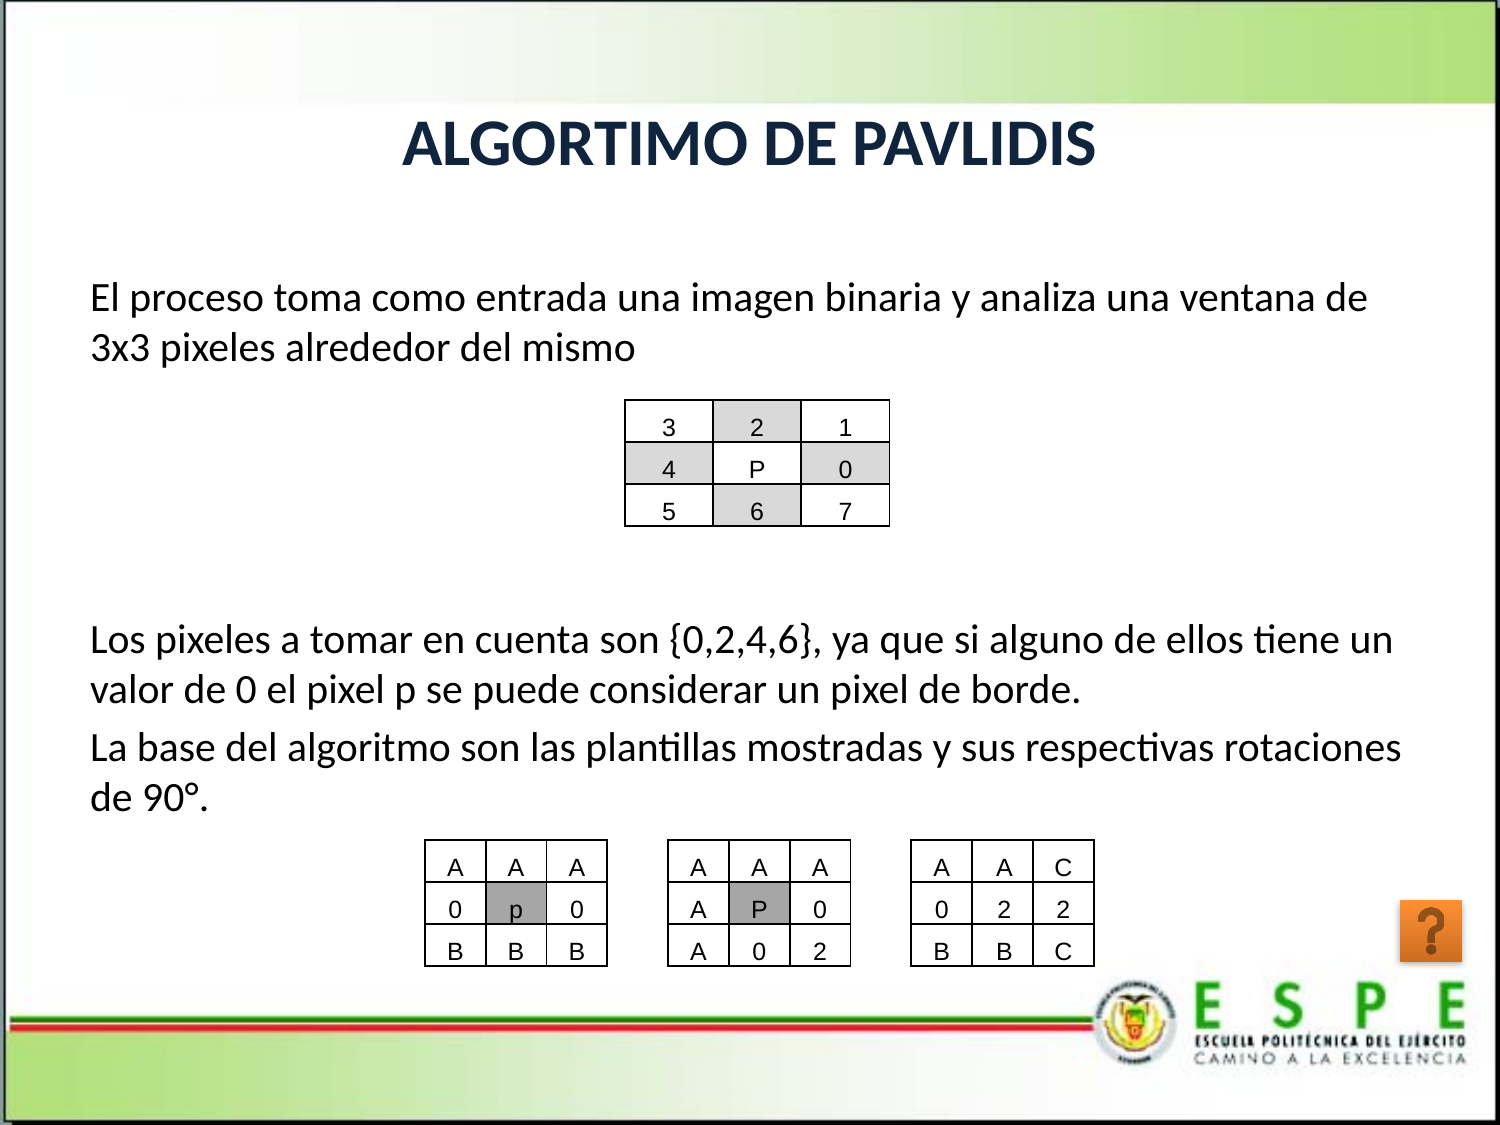

# ALGORTIMO DE PAVLIDIS
El proceso toma como entrada una imagen binaria y analiza una ventana de 3x3 pixeles alrededor del mismo

Los pixeles a tomar en cuenta son {0,2,4,6}, ya que si alguno de ellos tiene un valor de 0 el pixel p se puede considerar un pixel de borde.
La base del algoritmo son las plantillas mostradas y sus respectivas rotaciones de 90°.
| 3 | 2 | 1 |
| --- | --- | --- |
| 4 | P | 0 |
| 5 | 6 | 7 |
| A | A | A |  | A | A | A |  | A | A | C |
| --- | --- | --- | --- | --- | --- | --- | --- | --- | --- | --- |
| 0 | p | 0 |  | A | P | 0 |  | 0 | 2 | 2 |
| B | B | B |  | A | 0 | 2 |  | B | B | C |